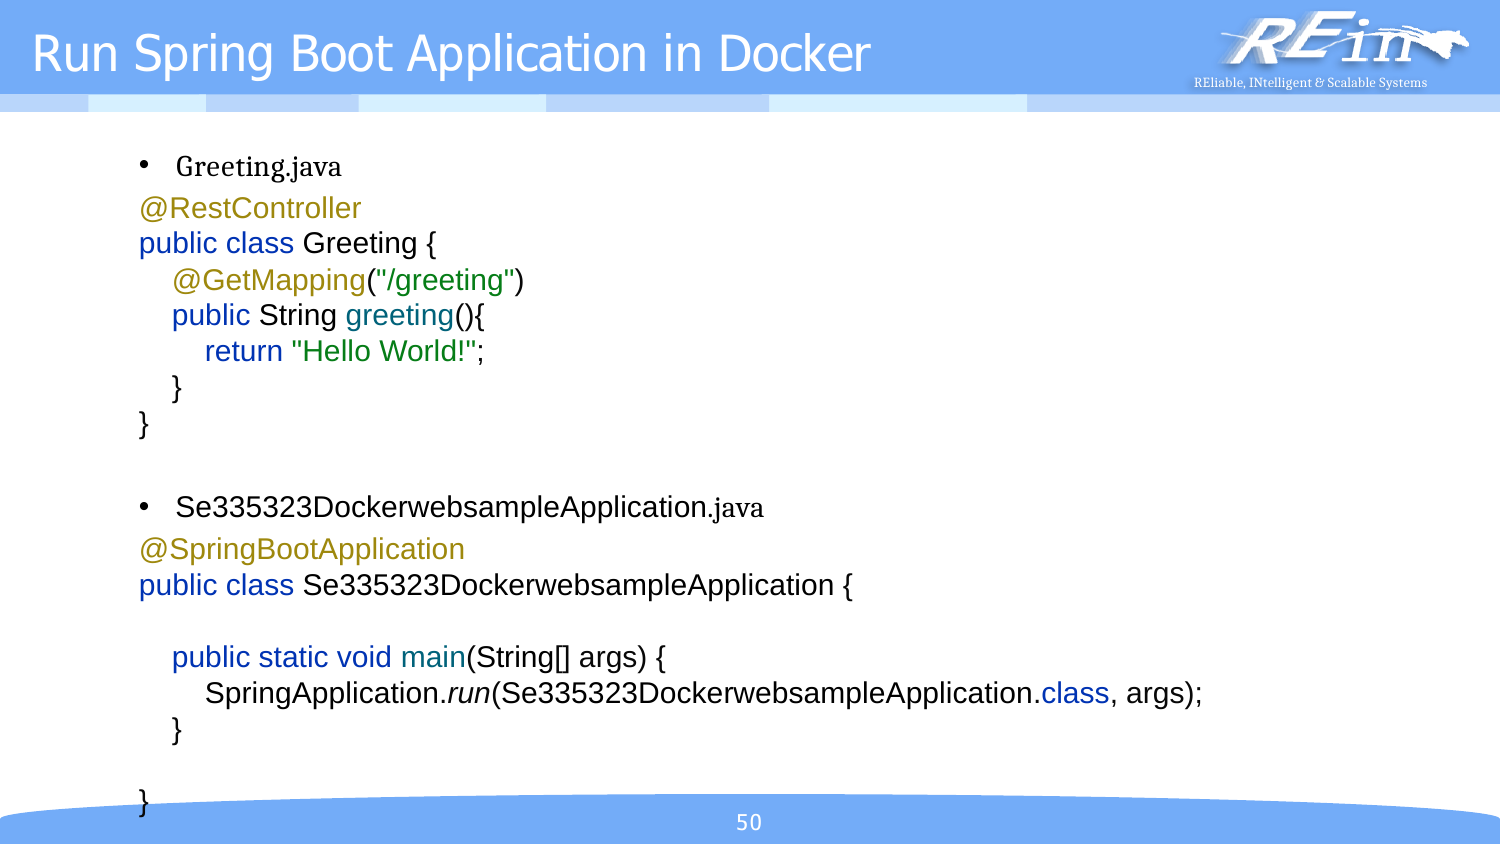

# Run Spring Boot Application in Docker
Greeting.java
@RestController
public class Greeting {
    @GetMapping("/greeting")
    public String greeting(){
        return "Hello World!";
    }
}

Se335323DockerwebsampleApplication.java
@SpringBootApplication
public class Se335323DockerwebsampleApplication {
    public static void main(String[] args) {
        SpringApplication.run(Se335323DockerwebsampleApplication.class, args);
    }
}
50